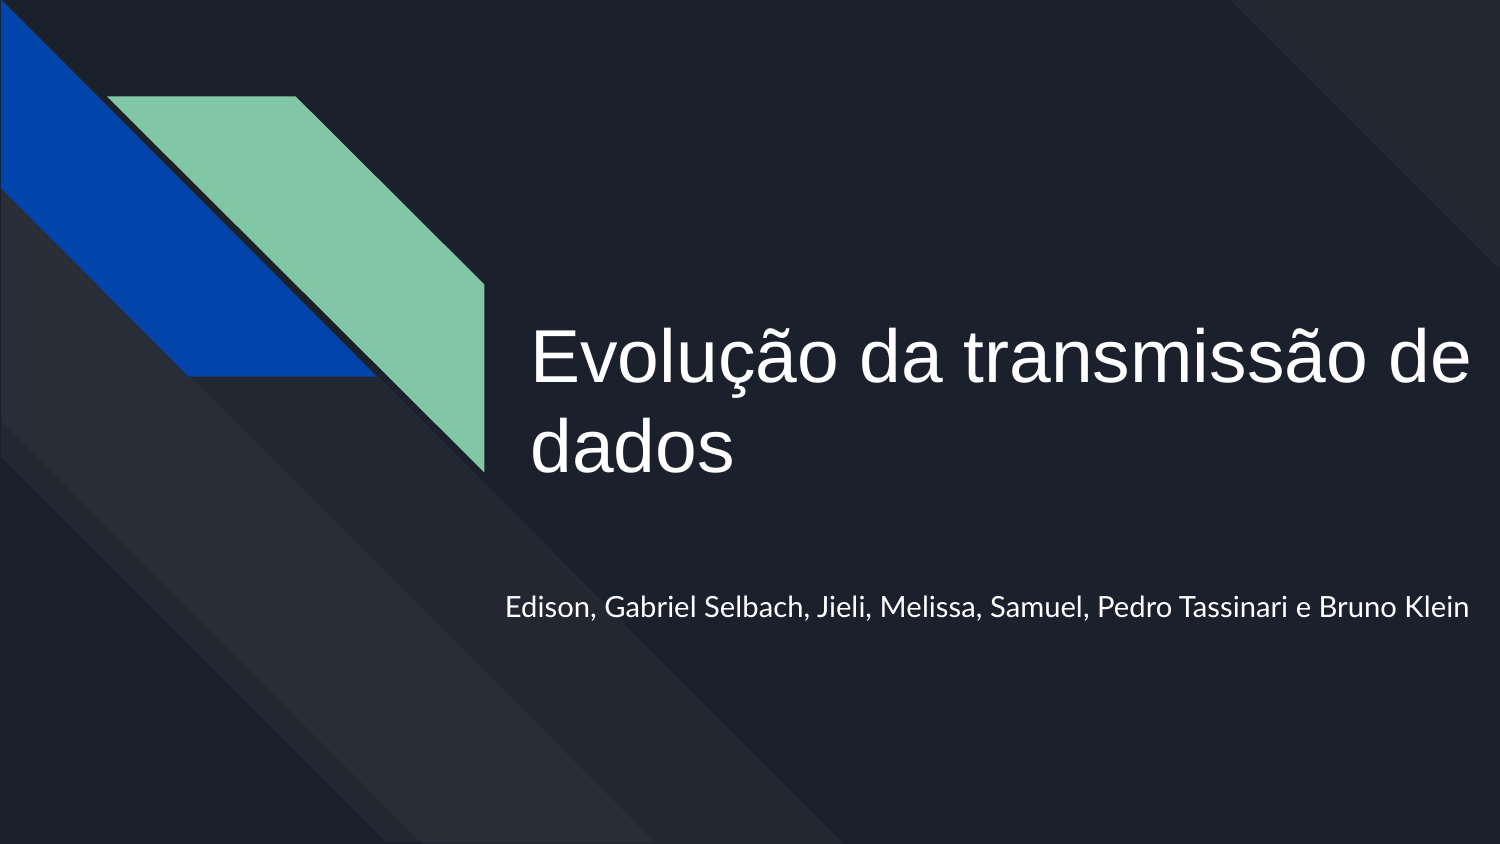

# Evolução da transmissão de dados
Edison, Gabriel Selbach, Jieli, Melissa, Samuel, Pedro Tassinari e Bruno Klein